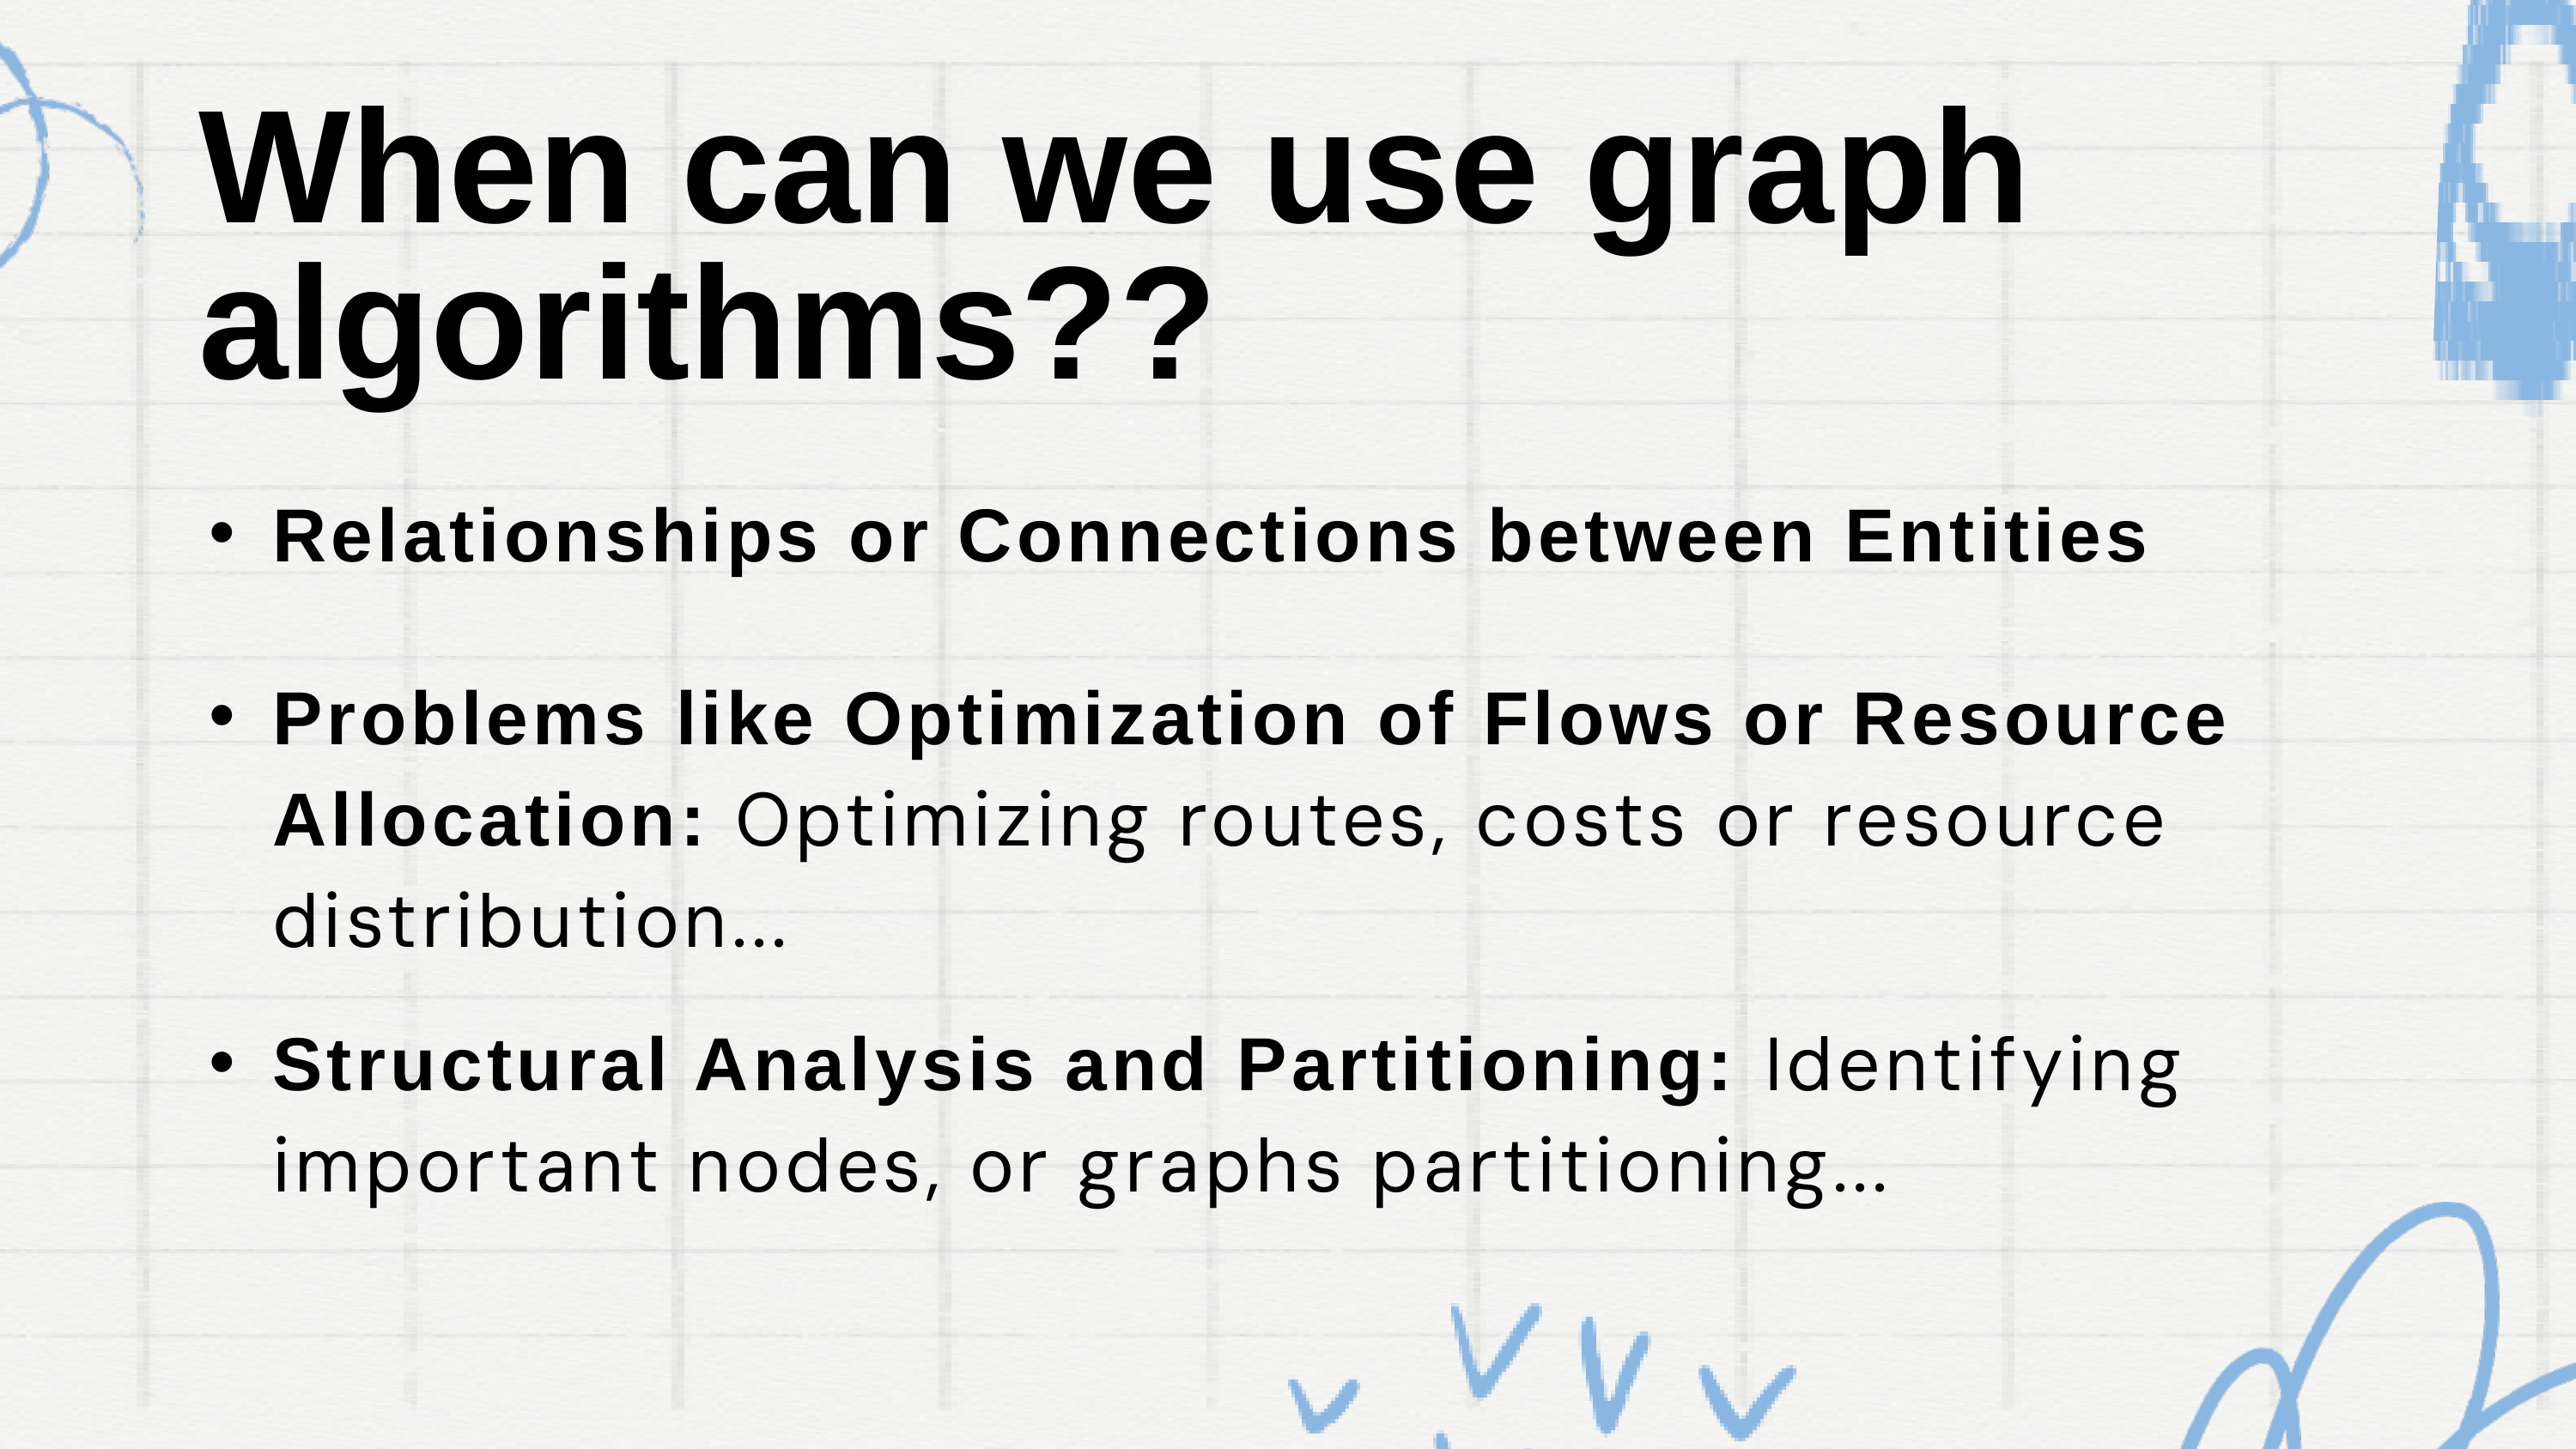

When can we use graph algorithms??
Relationships or Connections between Entities
Problems like Optimization of Flows or Resource Allocation: Optimizing routes, costs or resource distribution...

Structural Analysis and Partitioning: Identifying important nodes, or graphs partitioning...